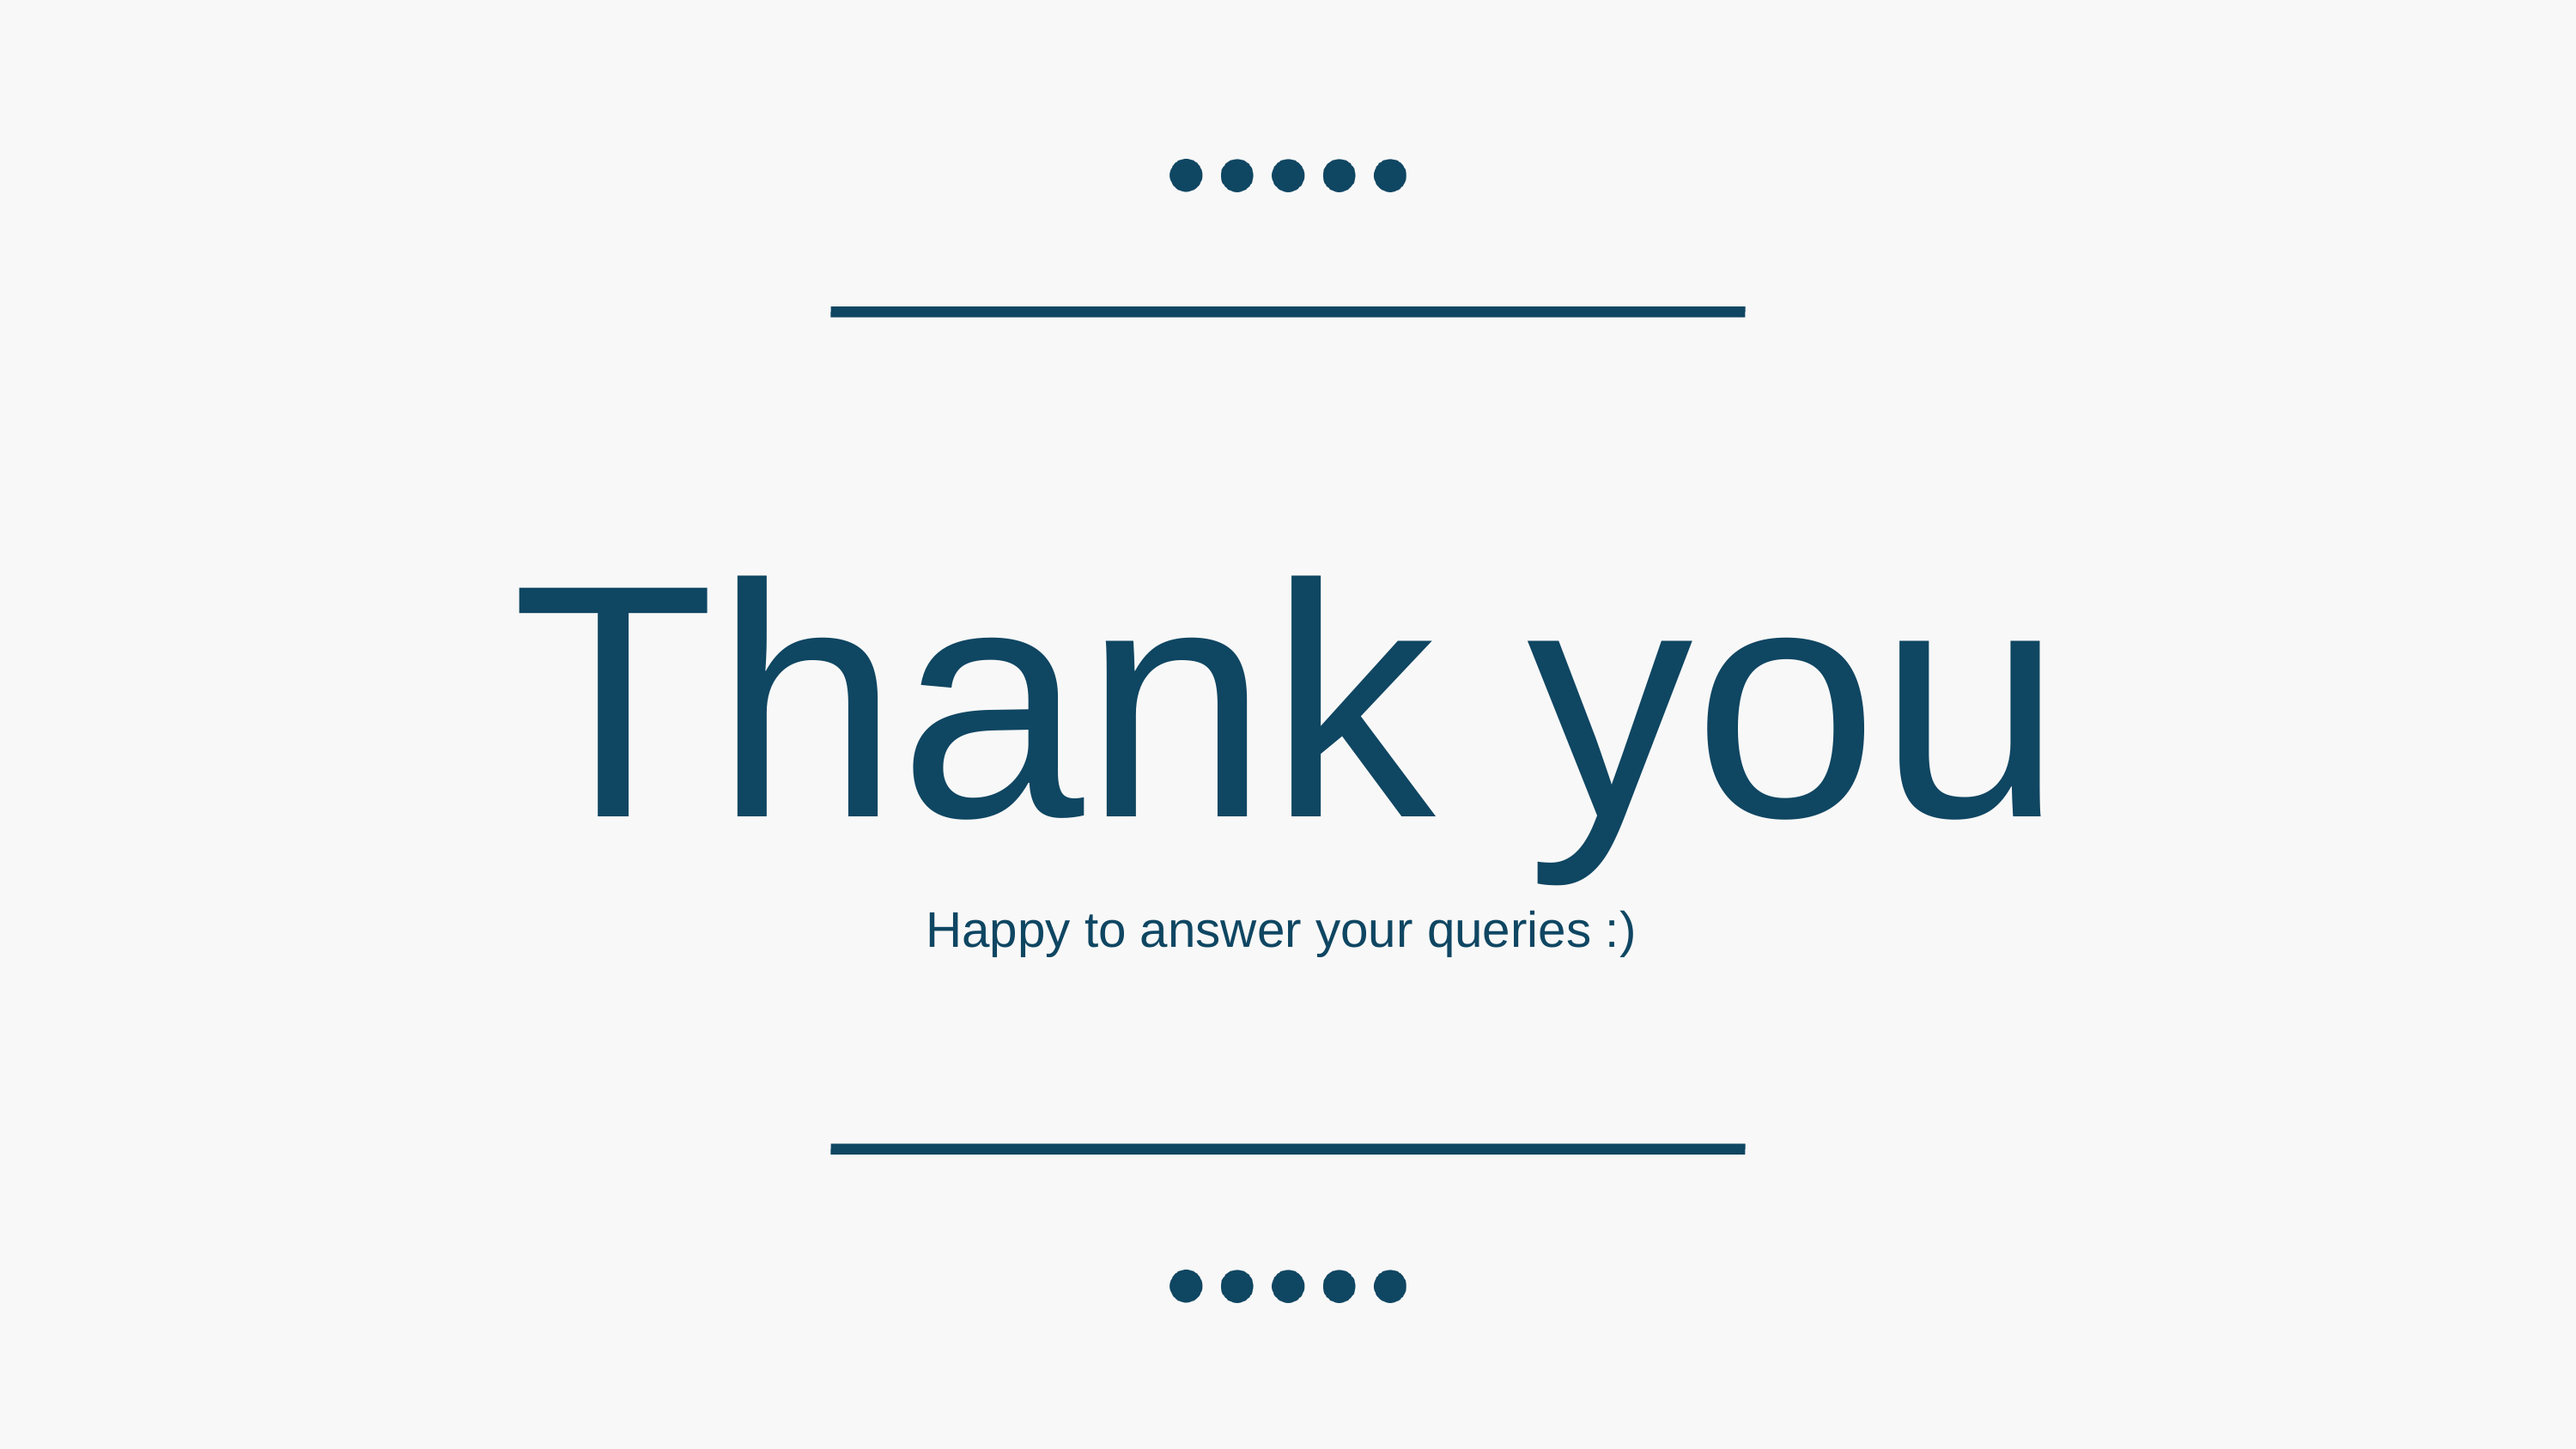

Thank you
Happy to answer your queries :)